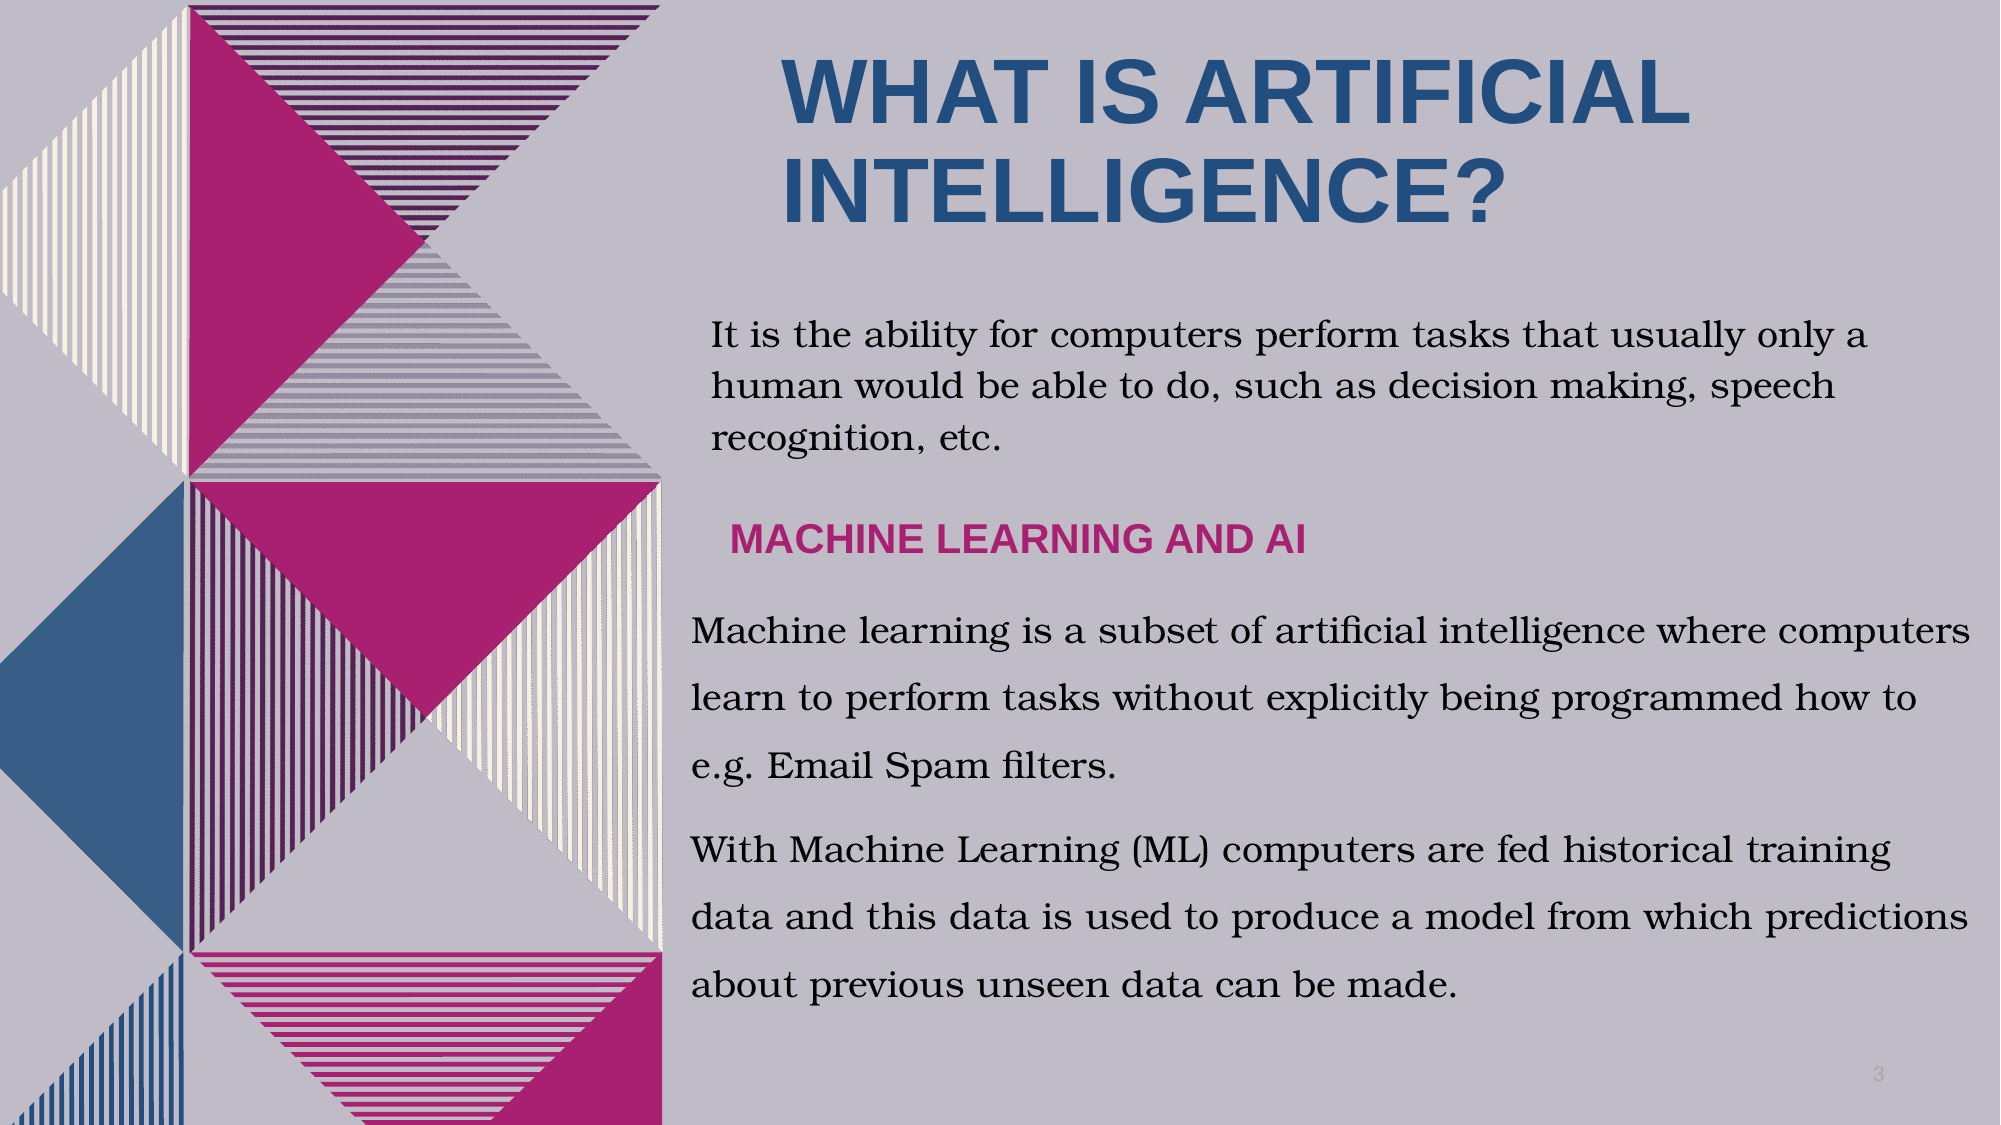

# What is artificial intelligence?
It is the ability for computers perform tasks that usually only a human would be able to do, such as decision making, speech recognition, etc.
Machine learning and AI
Machine learning is a subset of artificial intelligence where computers learn to perform tasks without explicitly being programmed how to e.g. Email Spam filters.
With Machine Learning (ML) computers are fed historical training data and this data is used to produce a model from which predictions about previous unseen data can be made.
3